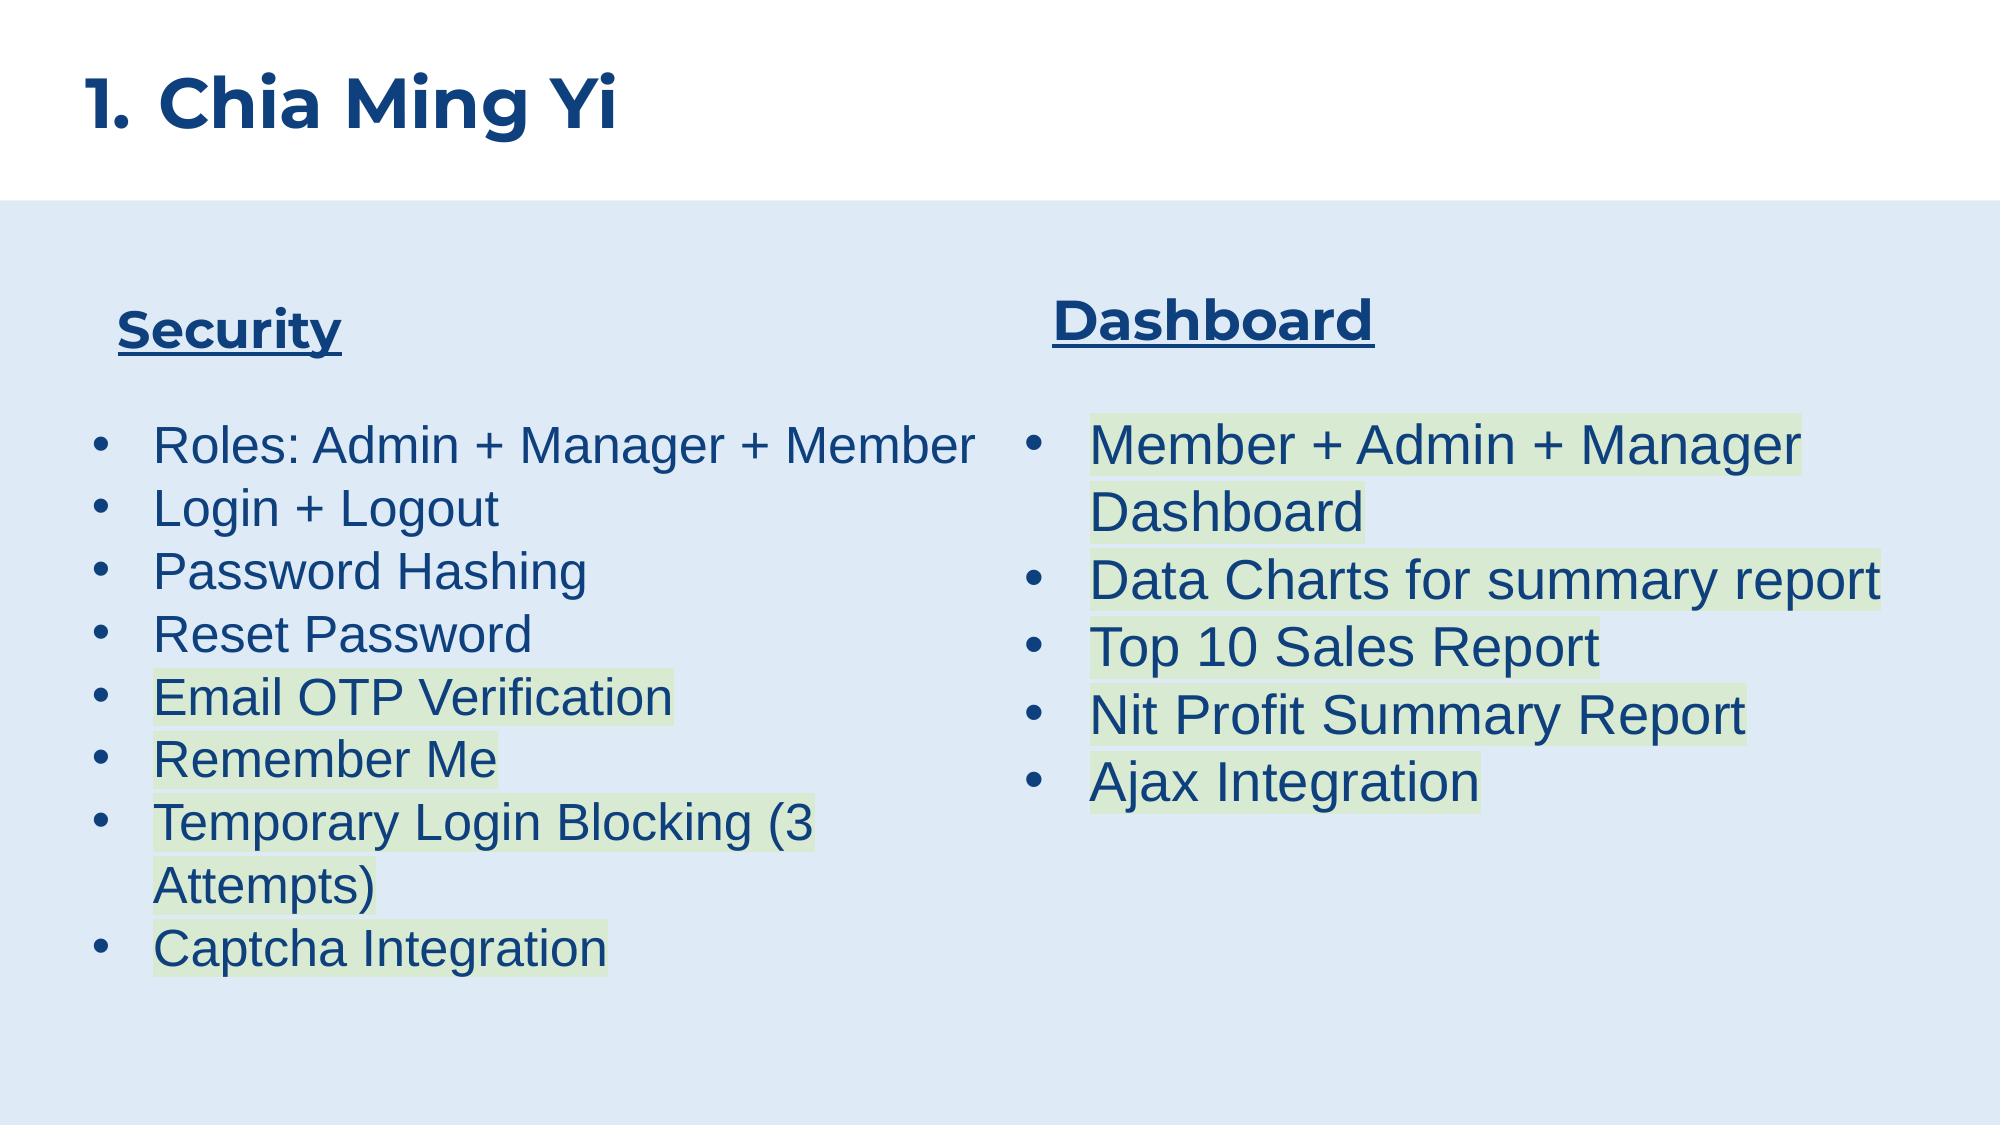

# Chia Ming Yi
Dashboard
Member + Admin + Manager Dashboard
Data Charts for summary report
Top 10 Sales Report
Nit Profit Summary Report
Ajax Integration
Security
Roles: Admin + Manager + Member
Login + Logout
Password Hashing
Reset Password
Email OTP Verification
Remember Me
Temporary Login Blocking (3 Attempts)
Captcha Integration